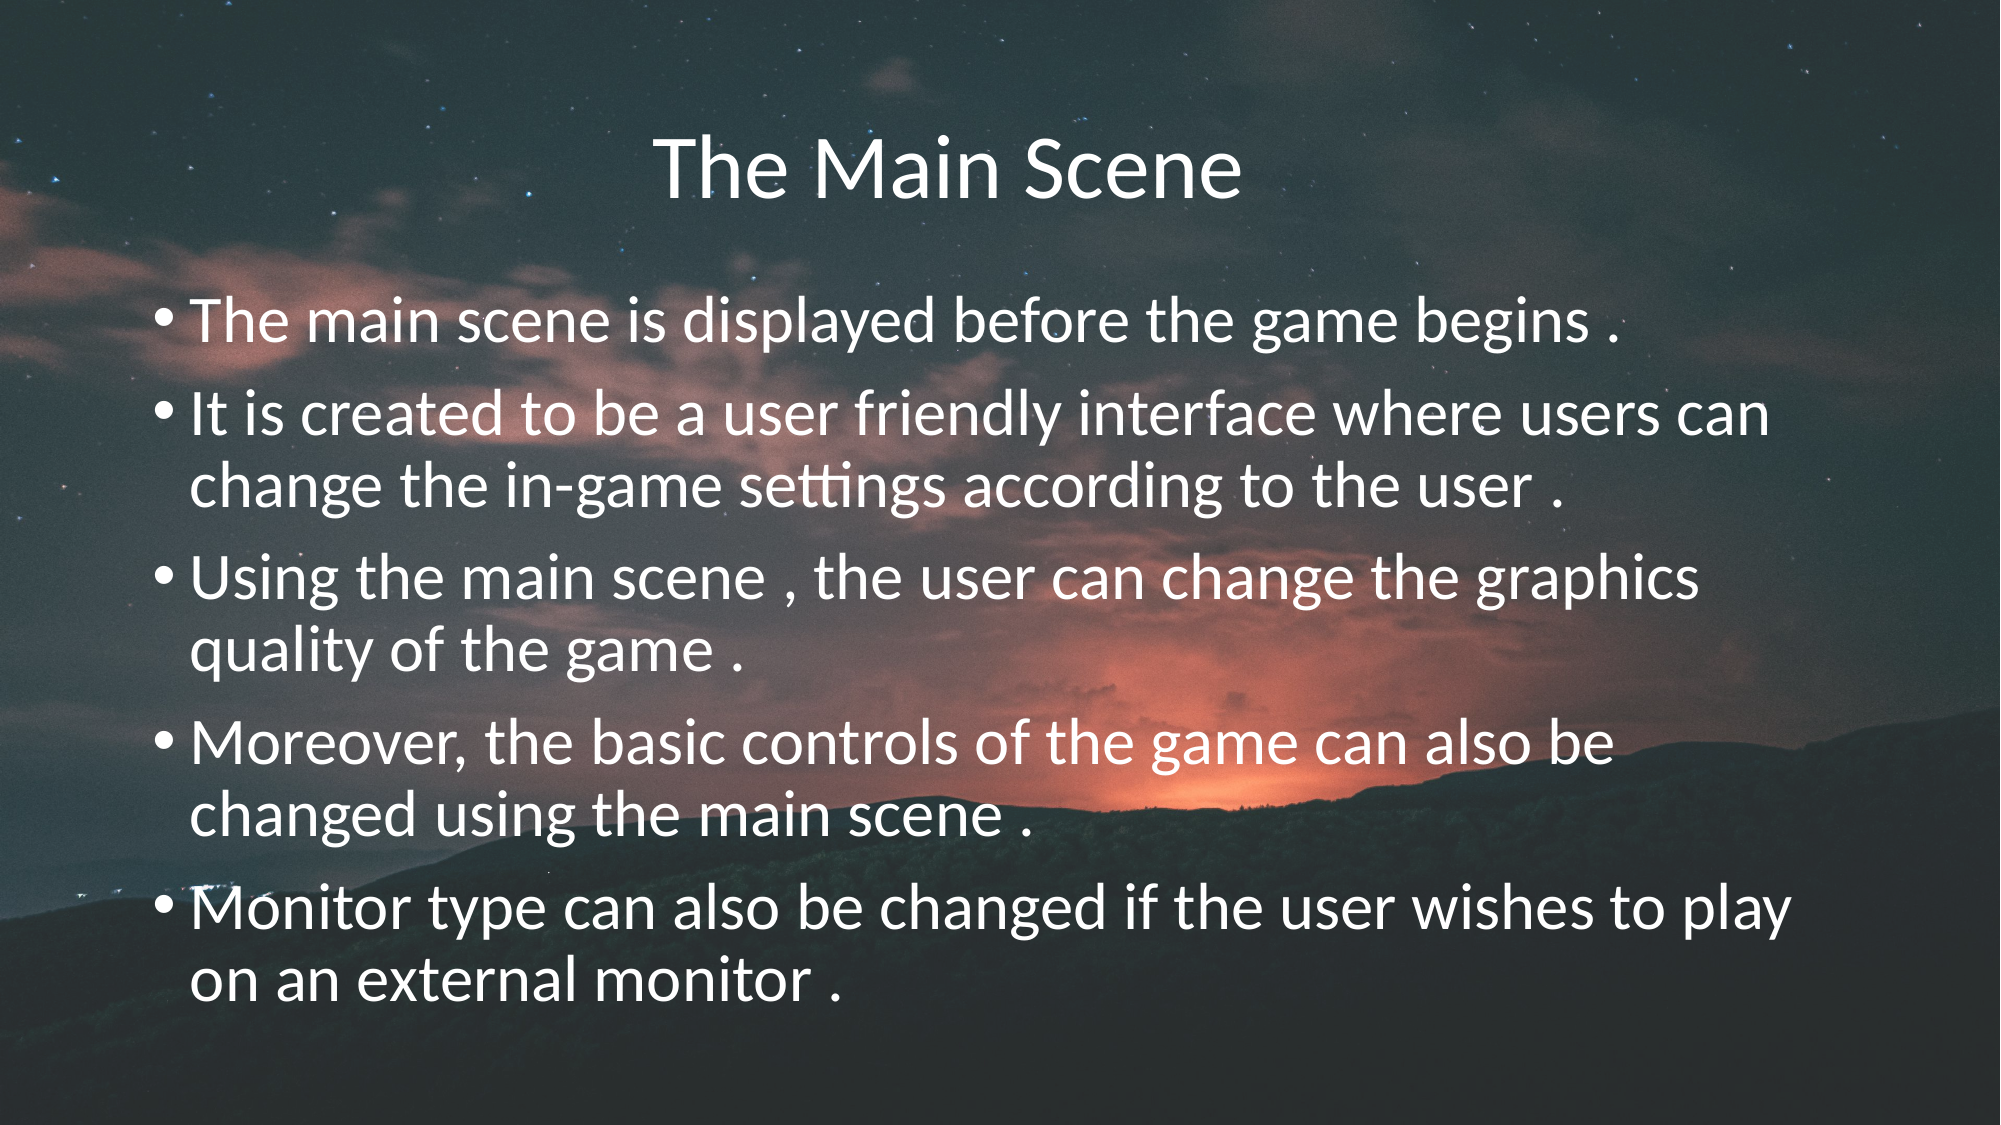

# The Main Scene
The main scene is displayed before the game begins .
It is created to be a user friendly interface where users can change the in-game settings according to the user .
Using the main scene , the user can change the graphics quality of the game .
Moreover, the basic controls of the game can also be changed using the main scene .
Monitor type can also be changed if the user wishes to play on an external monitor .